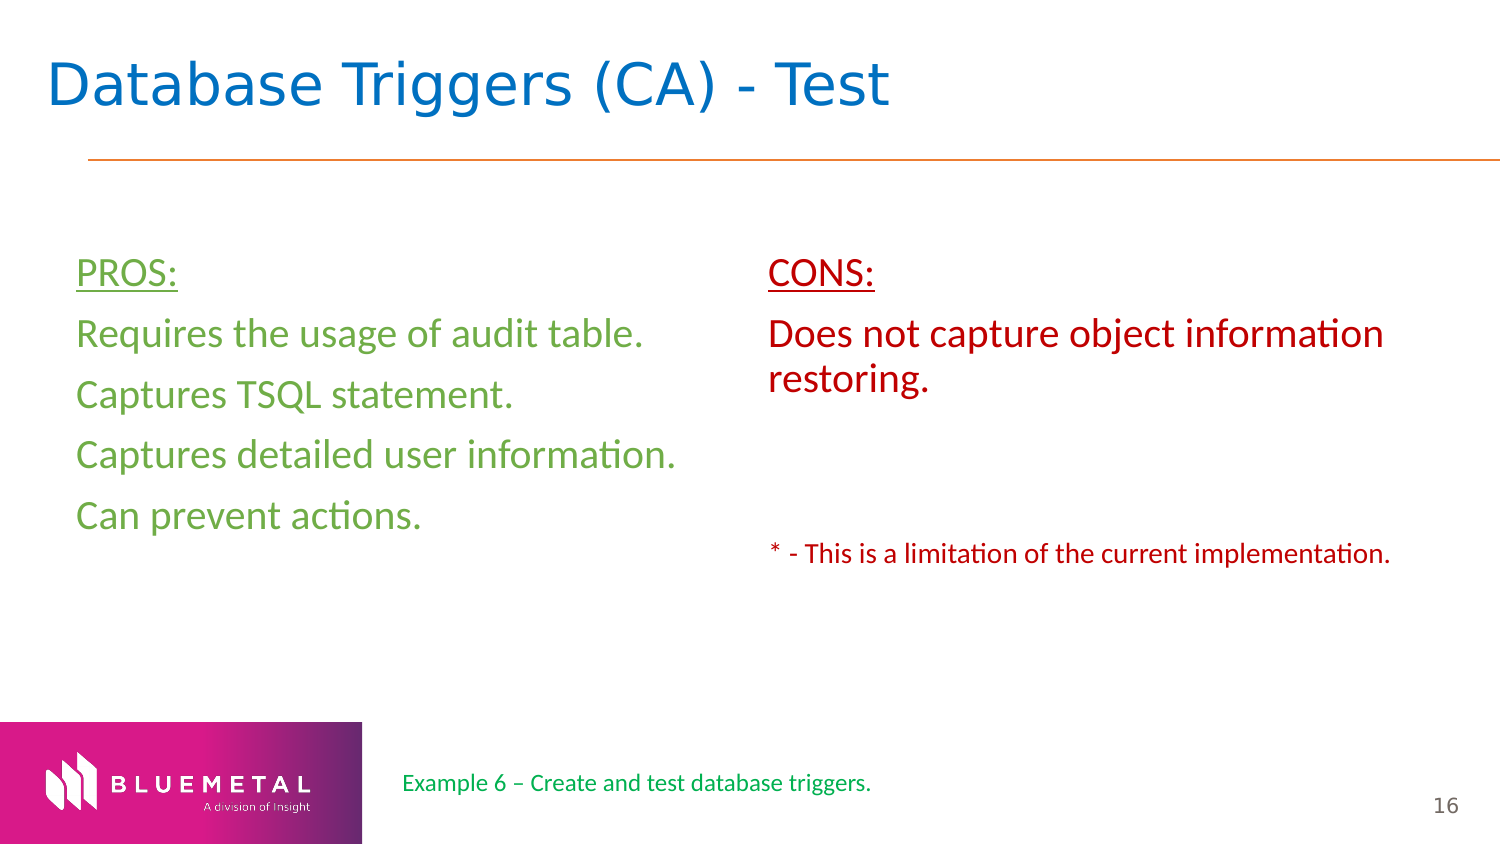

# Database Triggers (CA) - Test

PROS:
Requires the usage of audit table.
Captures TSQL statement.
Captures detailed user information.
Can prevent actions.

CONS:
Does not capture object information restoring.

* - This is a limitation of the current implementation.

Example 6 – Create and test database triggers.